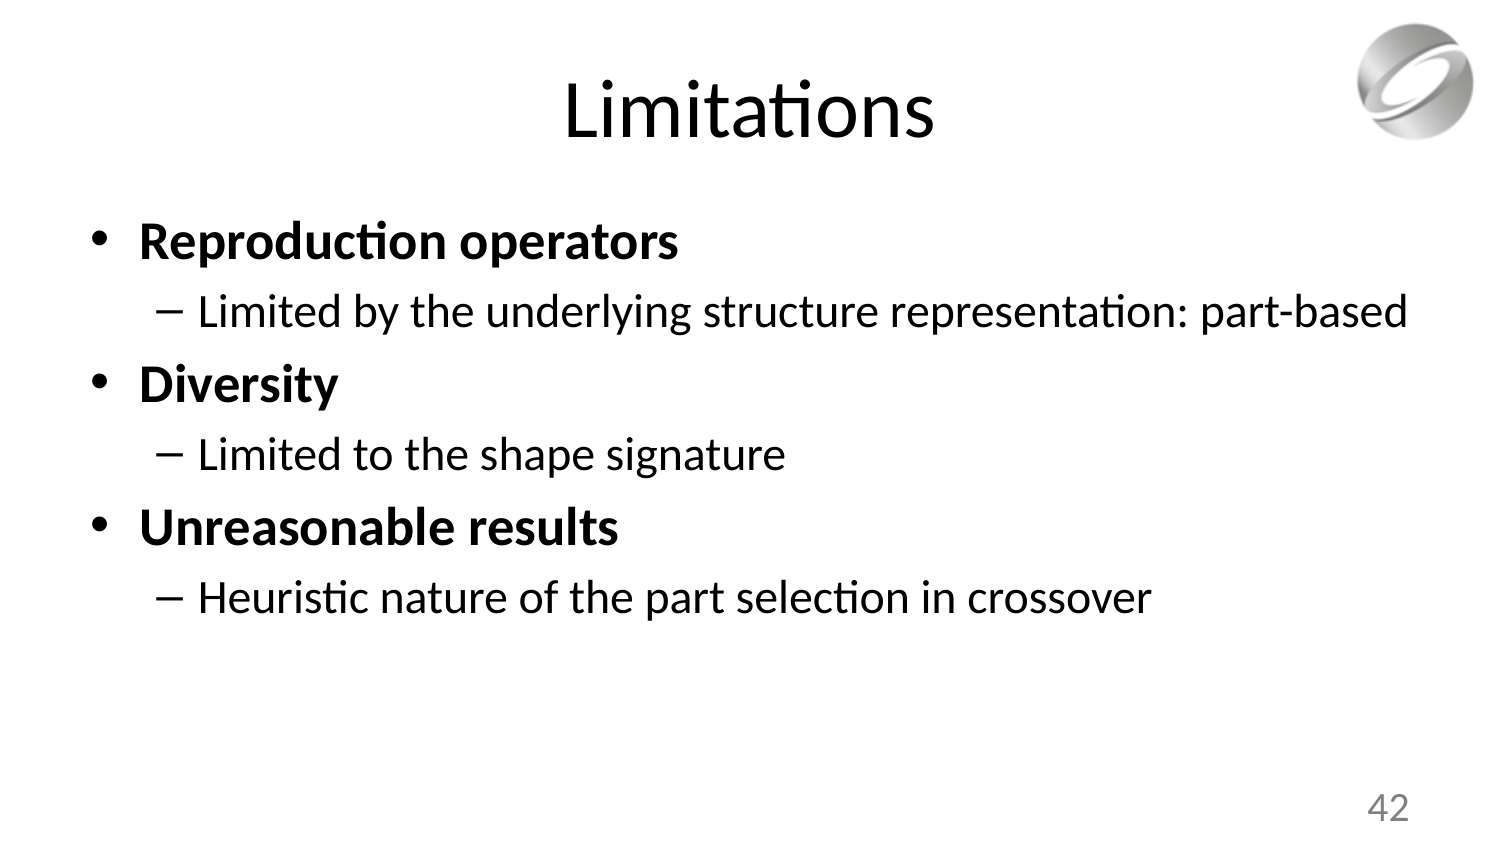

# Limitations
Reproduction operators
Limited by the underlying structure representation: part-based
Diversity
Limited to the shape signature
Unreasonable results
Heuristic nature of the part selection in crossover
42